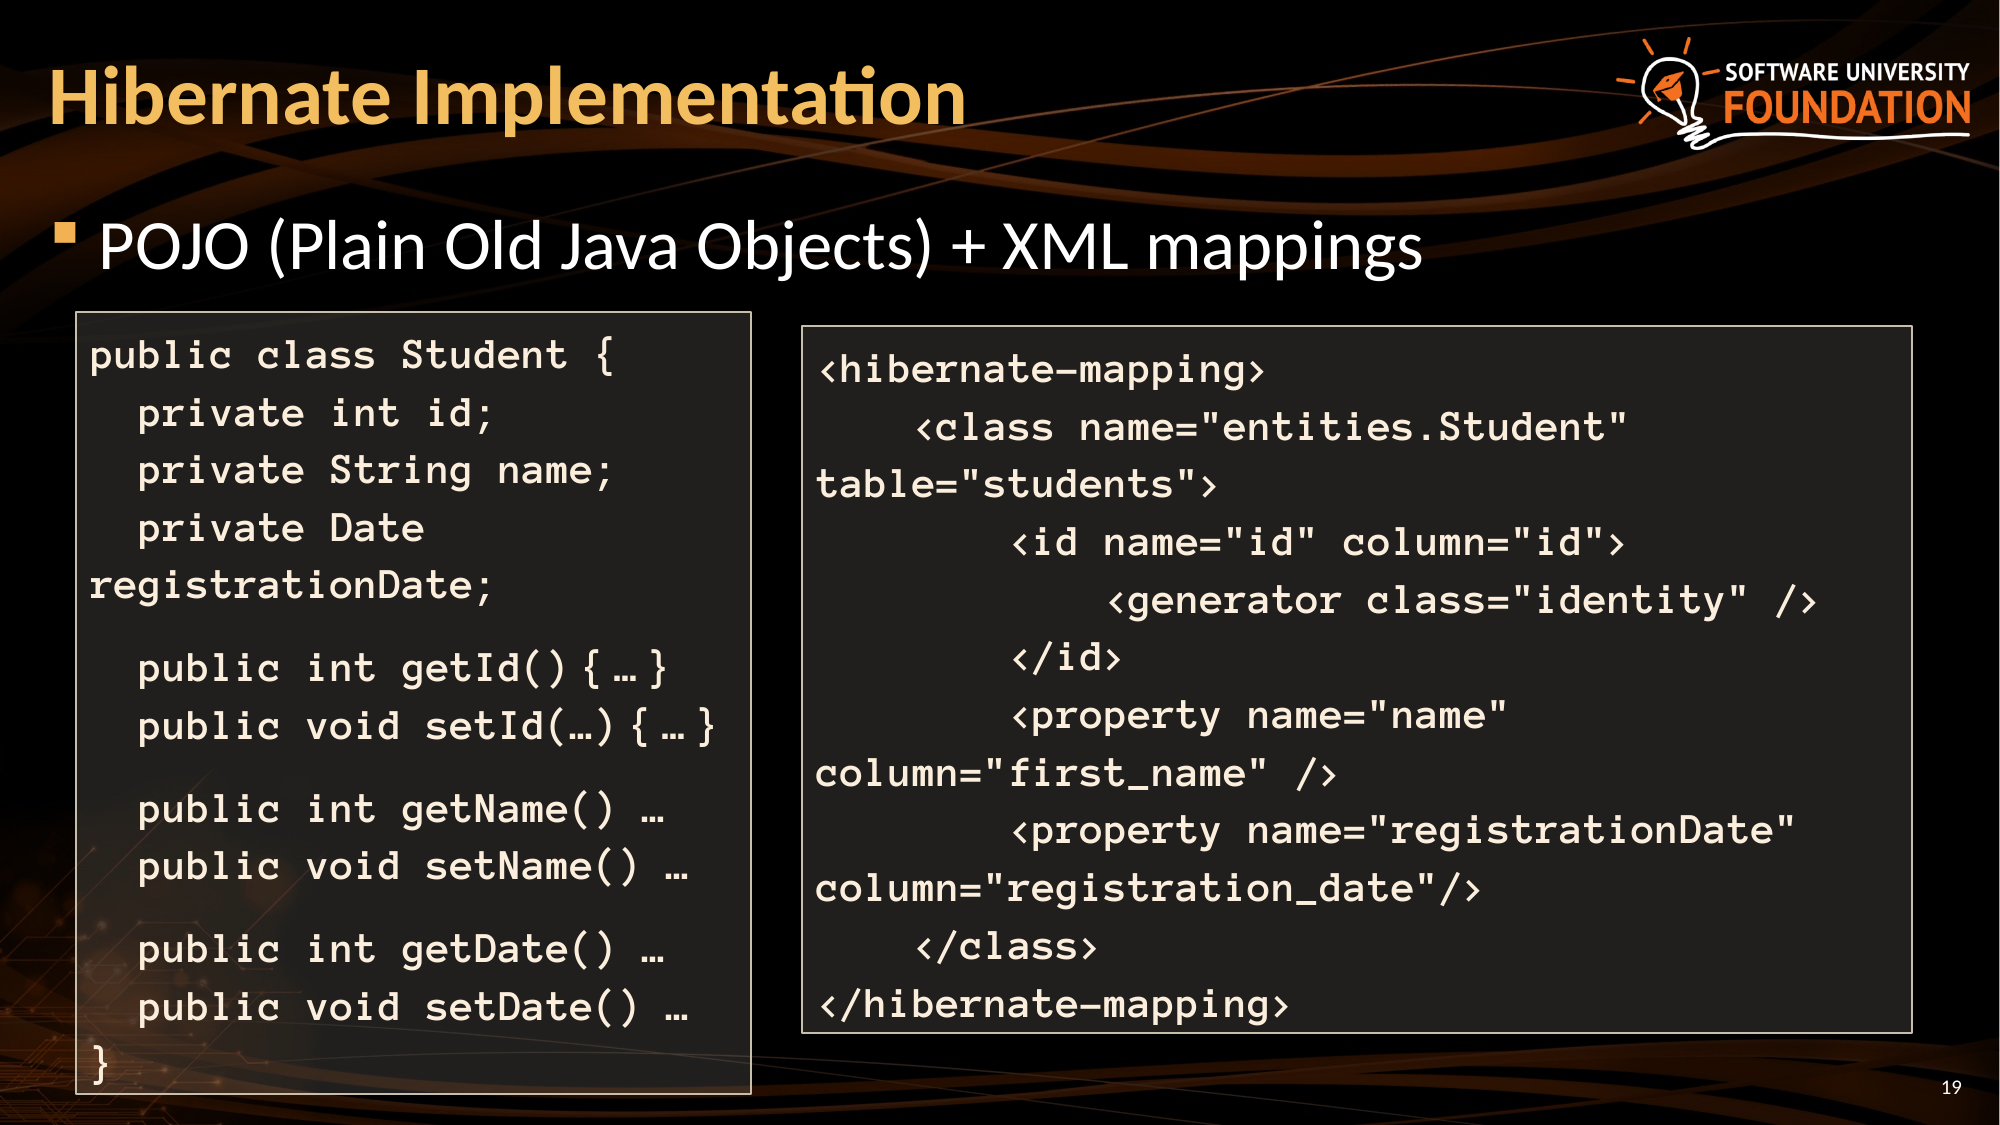

# Hibernate Implementation
POJO (Plain Old Java Objects) + XML mappings

public class Student {
  private int id;
  private String name;
  private Date registrationDate;
  public int getId() { … }
  public void setId(…) { … }
  public int getName() …
  public void setName() …
  public int getDate() …
  public void setDate() …
}
<hibernate-mapping>
    <class name="entities.Student" table="students">
        <id name="id" column="id">
            <generator class="identity" />
        </id>
        <property name="name" column="first_name" />
        <property name="registrationDate" column="registration_date"/>
    </class>
</hibernate-mapping>
19